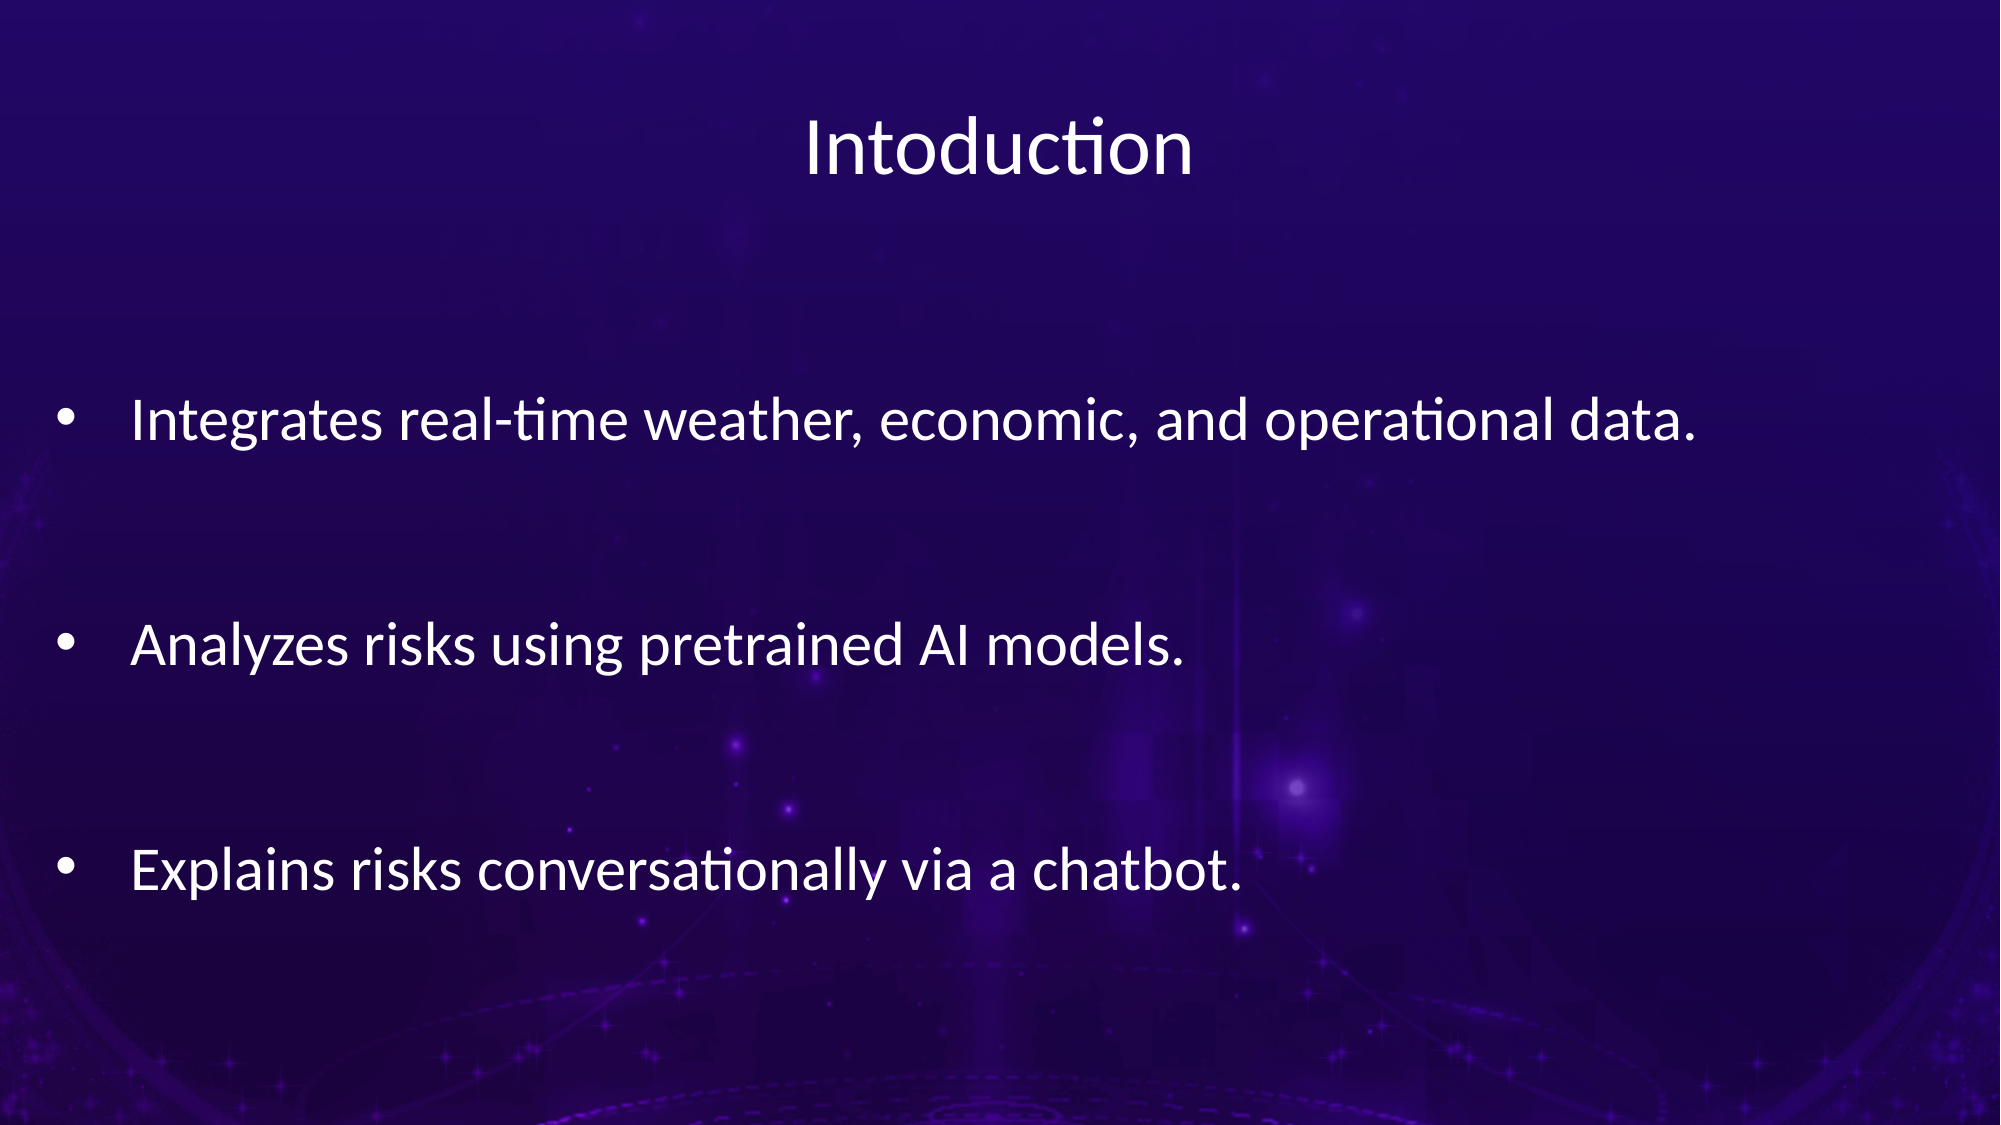

Intoduction

Integrates real-time weather, economic, and operational data.

Analyzes risks using pretrained AI models.

Explains risks conversationally via a chatbot.